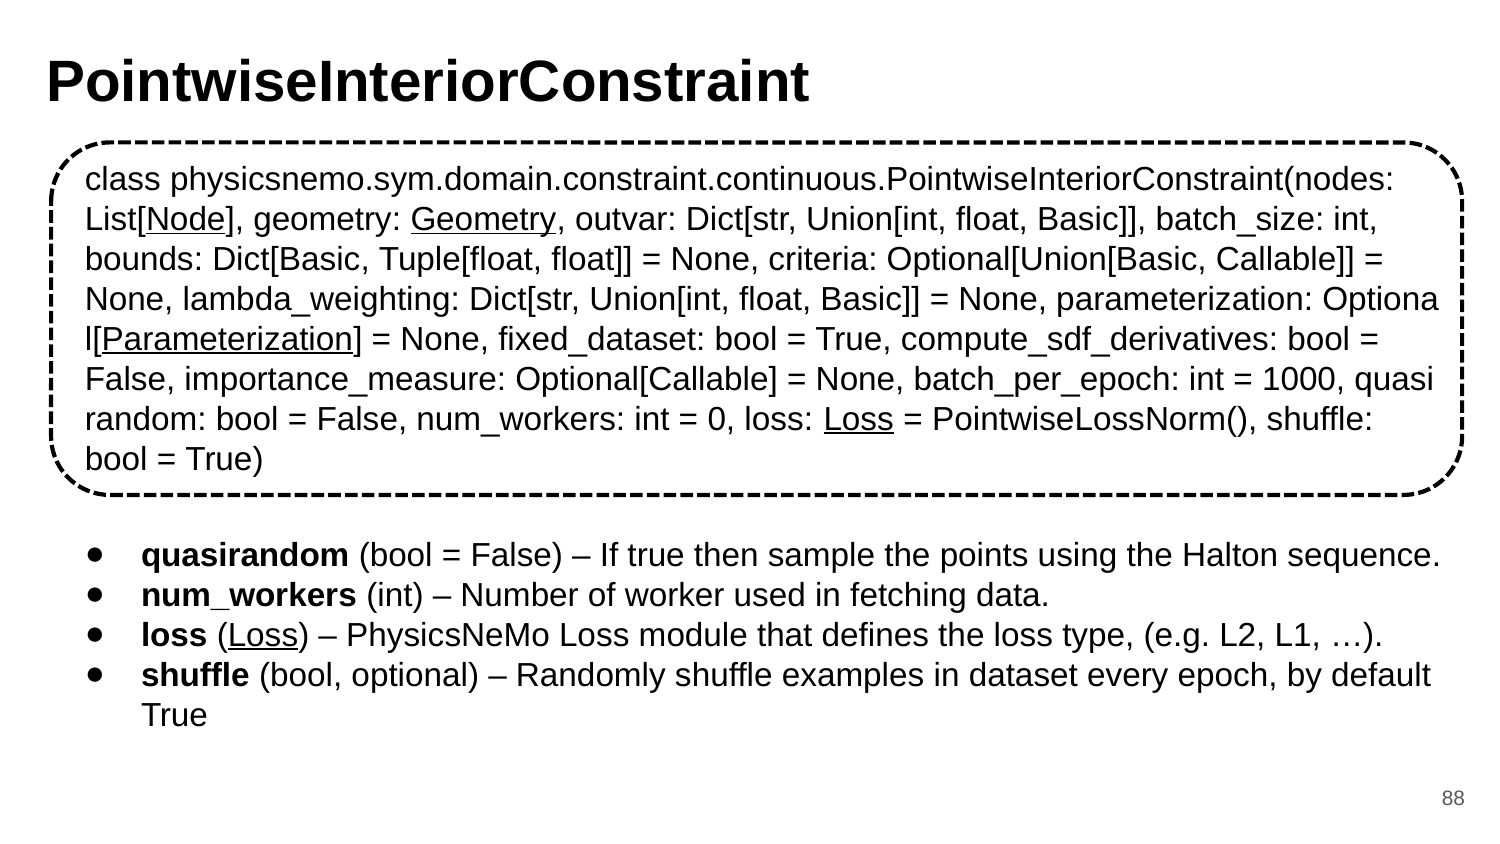

# PointwiseInteriorConstraint

class physicsnemo.sym.domain.constraint.continuous.PointwiseInteriorConstraint(nodes:
List[Node], geometry: Geometry, outvar: Dict[str, Union[int, float, Basic]], batch_size: int,
bounds: Dict[Basic, Tuple[float, float]] = None, criteria: Optional[Union[Basic, Callable]] =
None, lambda_weighting: Dict[str, Union[int, float, Basic]] = None, parameterization: Optiona
l[Parameterization] = None, fixed_dataset: bool = True, compute_sdf_derivatives: bool =
False, importance_measure: Optional[Callable] = None, batch_per_epoch: int = 1000, quasi
random: bool = False, num_workers: int = 0, loss: Loss = PointwiseLossNorm(), shuffle:
bool = True)

quasirandom (bool = False) – If true then sample the points using the Halton sequence.
num_workers (int) – Number of worker used in fetching data.
loss (Loss) – PhysicsNeMo Loss module that defines the loss type, (e.g. L2, L1, …).
shuffle (bool, optional) – Randomly shuffle examples in dataset every epoch, by default True

88